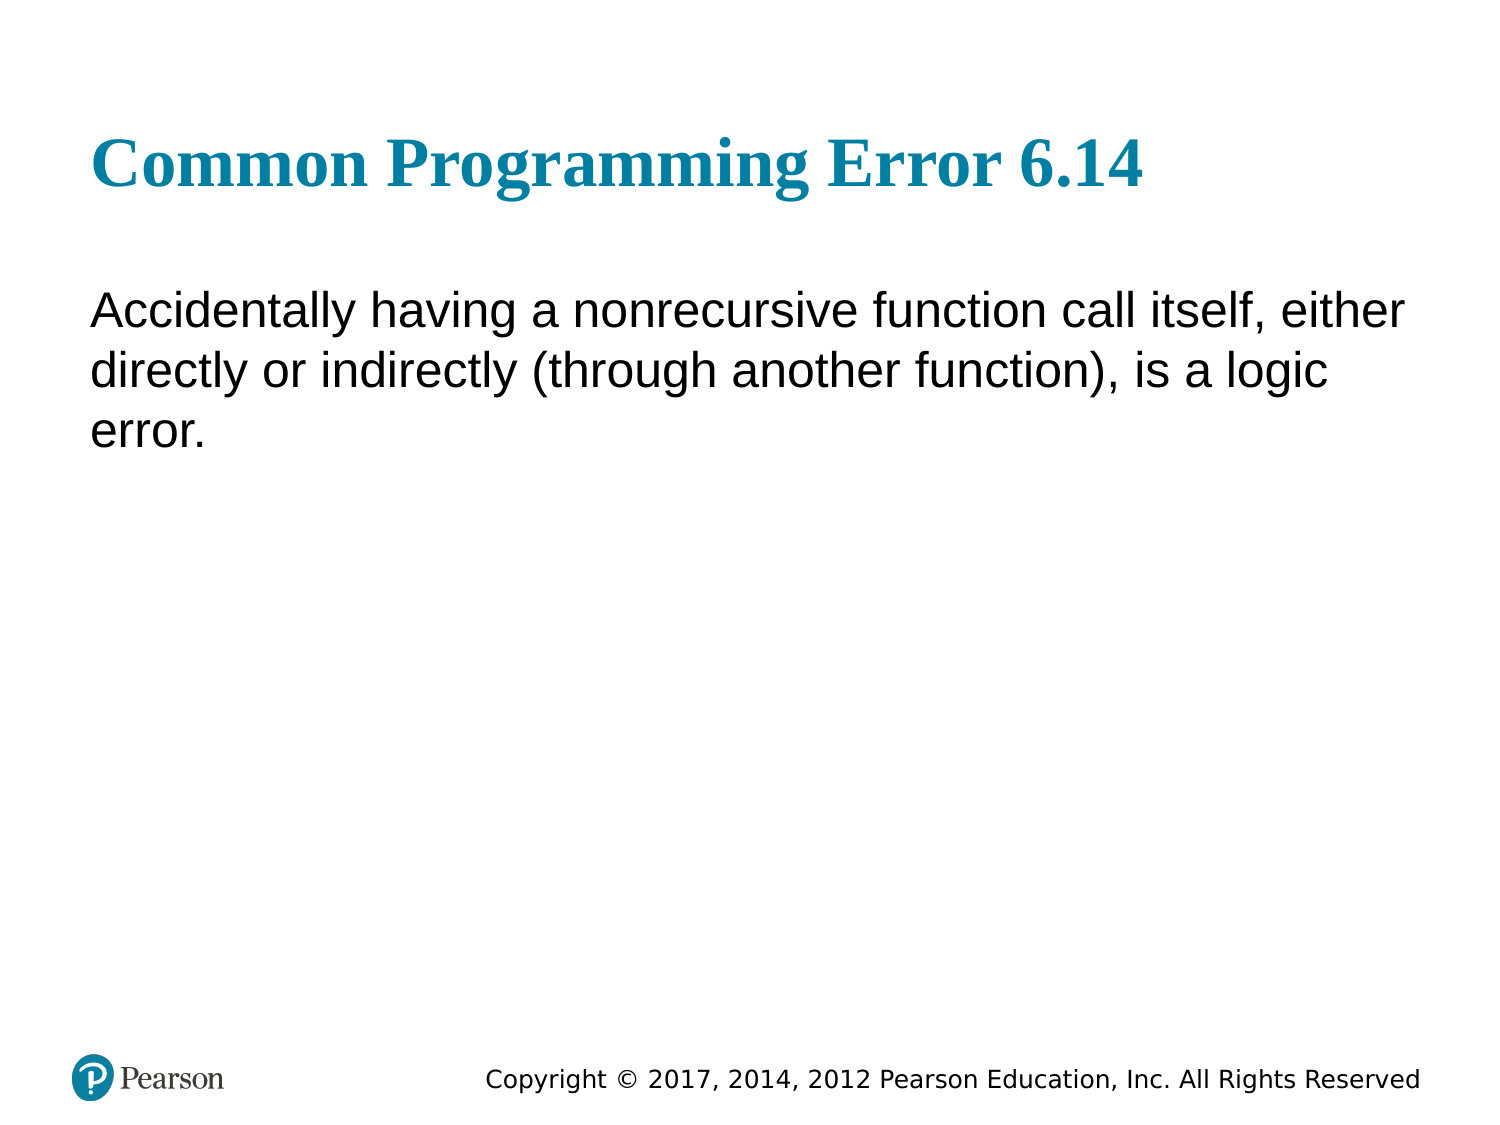

# Common Programming Error 6.14
Accidentally having a nonrecursive function call itself, either directly or indirectly (through another function), is a logic error.